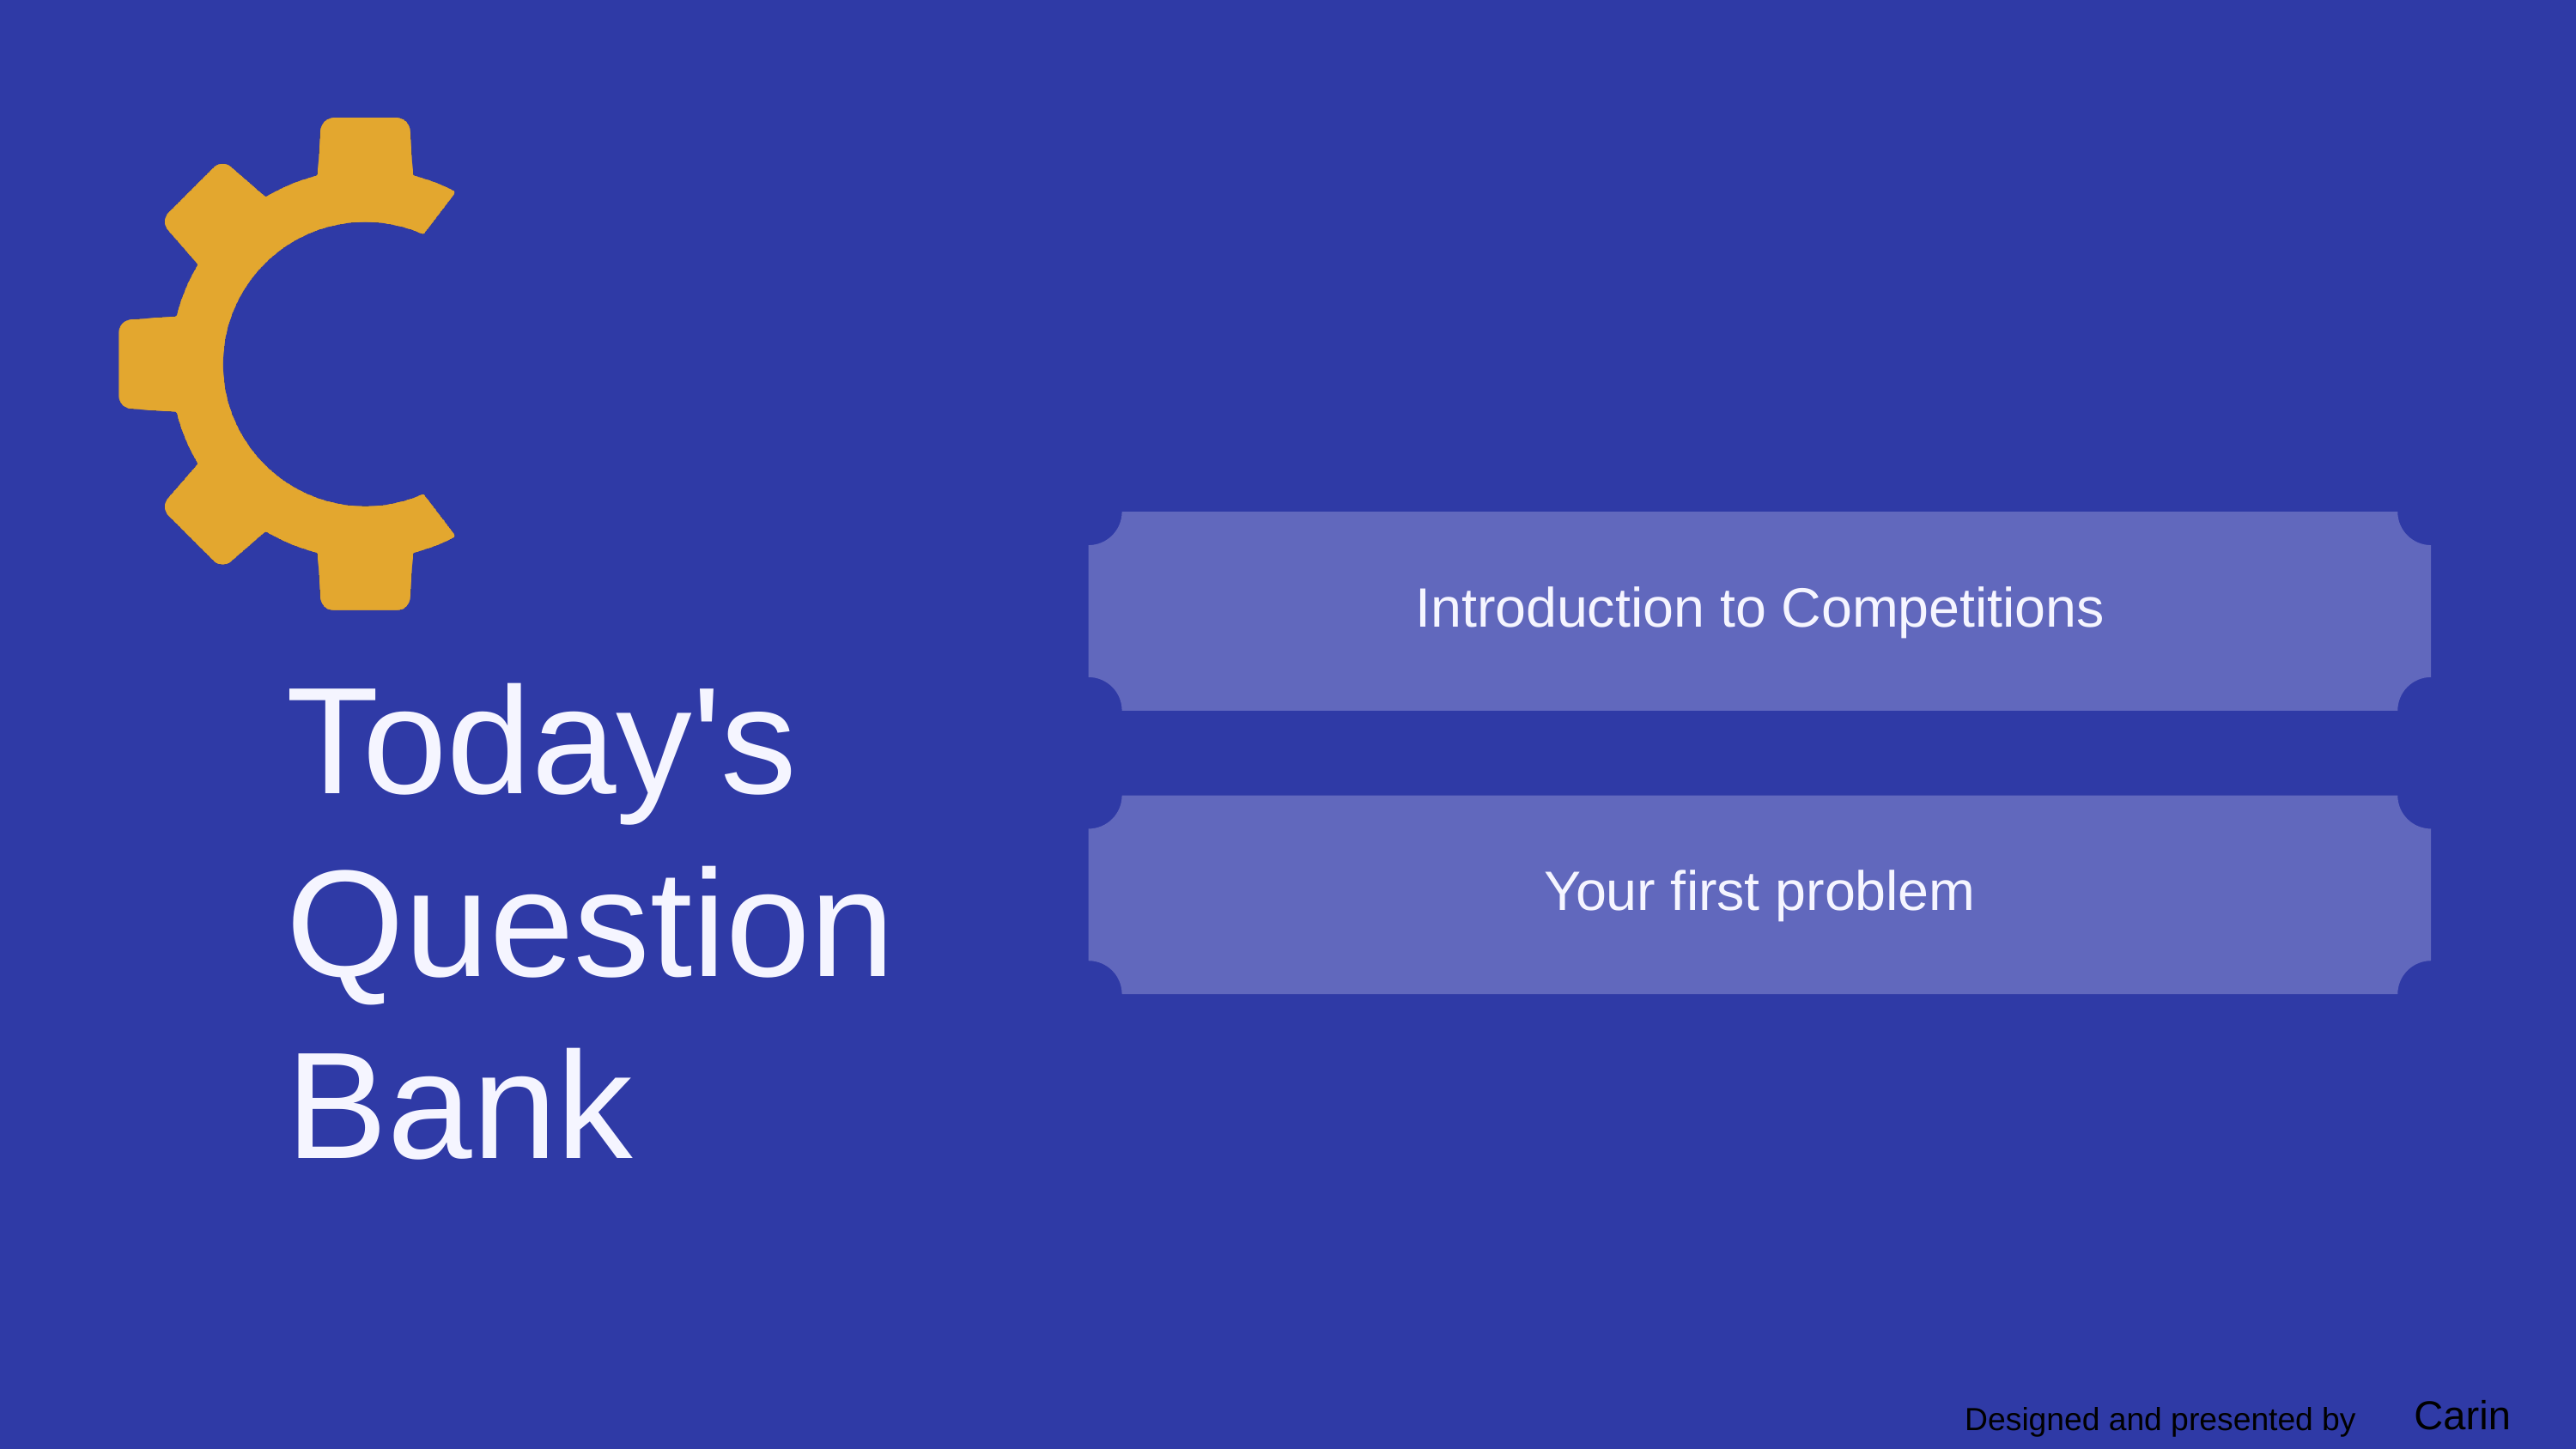

Introduction to Competitions
Today's Question Bank

Your first problem
Carin Samer
Designed and presented by